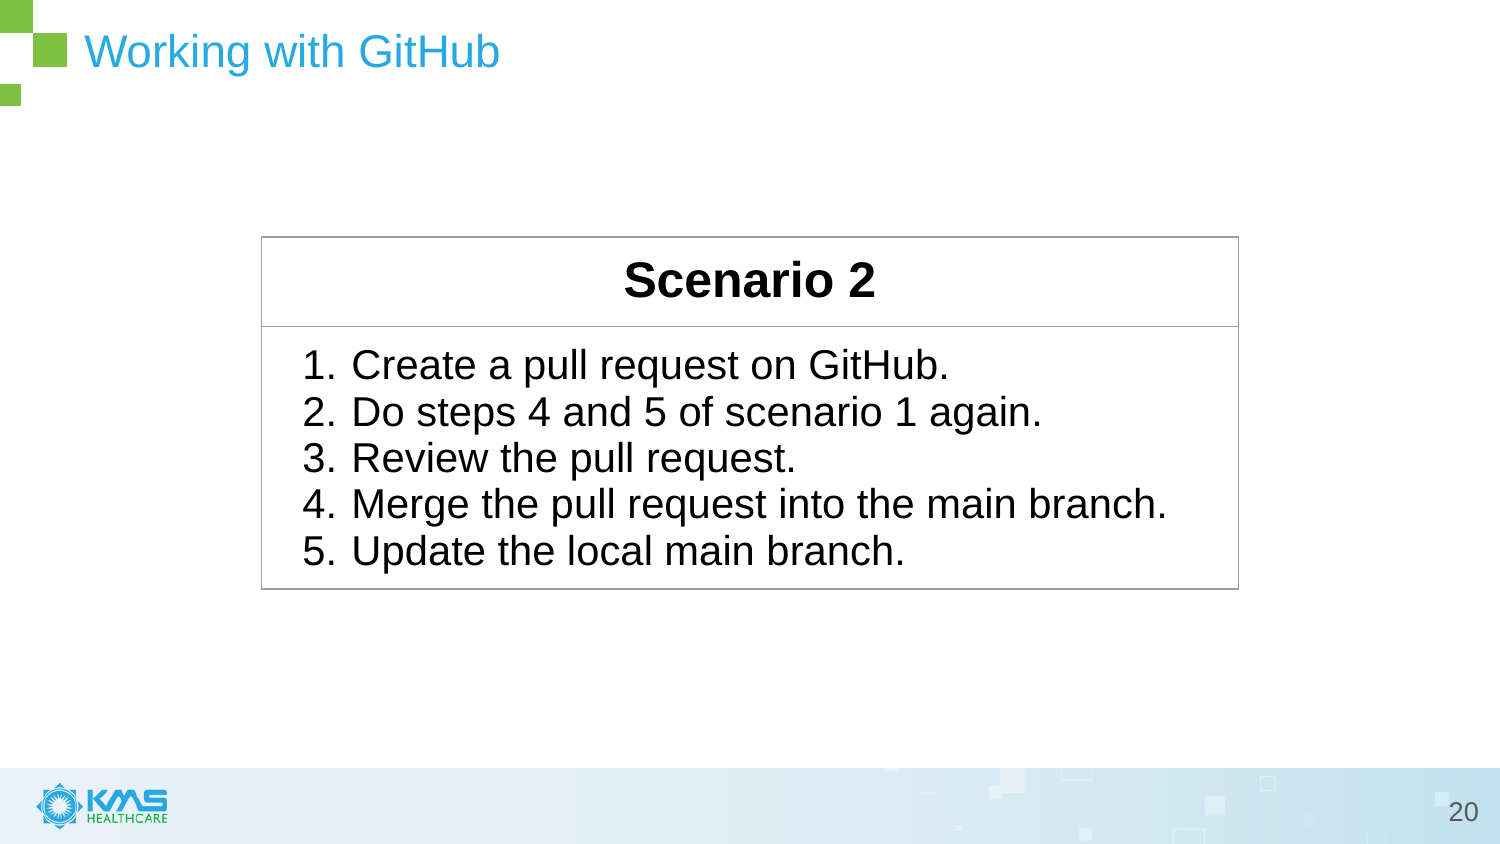

# Working with GitHub
| Scenario 2 |
| --- |
| Create a pull request on GitHub. Do steps 4 and 5 of scenario 1 again. Review the pull request. Merge the pull request into the main branch. Update the local main branch. |
20